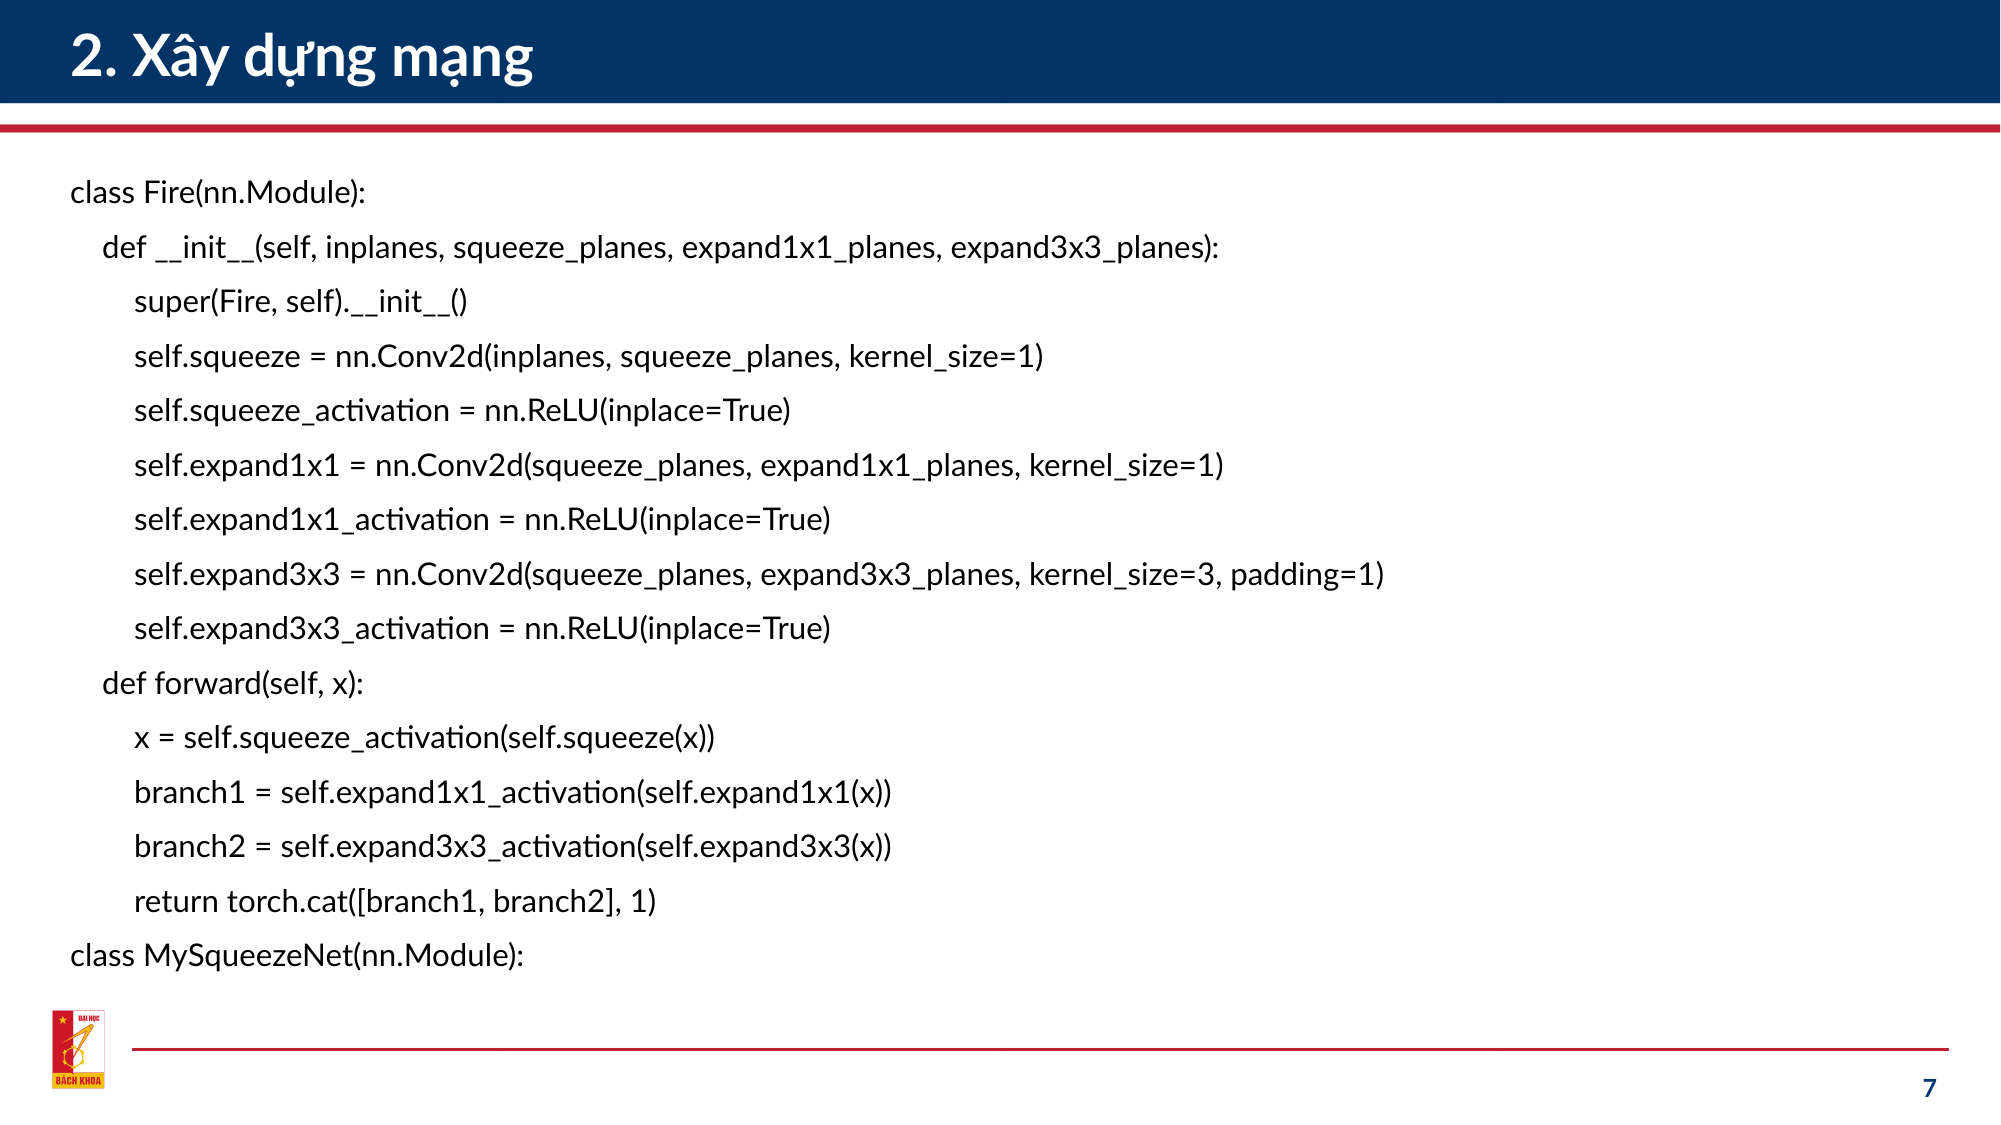

# 2. Xây dựng mạng
class Fire(nn.Module):
    def __init__(self, inplanes, squeeze_planes, expand1x1_planes, expand3x3_planes):
        super(Fire, self).__init__()
        self.squeeze = nn.Conv2d(inplanes, squeeze_planes, kernel_size=1)
        self.squeeze_activation = nn.ReLU(inplace=True)
        self.expand1x1 = nn.Conv2d(squeeze_planes, expand1x1_planes, kernel_size=1)
        self.expand1x1_activation = nn.ReLU(inplace=True)
        self.expand3x3 = nn.Conv2d(squeeze_planes, expand3x3_planes, kernel_size=3, padding=1)
        self.expand3x3_activation = nn.ReLU(inplace=True)
    def forward(self, x):
        x = self.squeeze_activation(self.squeeze(x))
        branch1 = self.expand1x1_activation(self.expand1x1(x))
        branch2 = self.expand3x3_activation(self.expand3x3(x))
        return torch.cat([branch1, branch2], 1)
class MySqueezeNet(nn.Module):
7